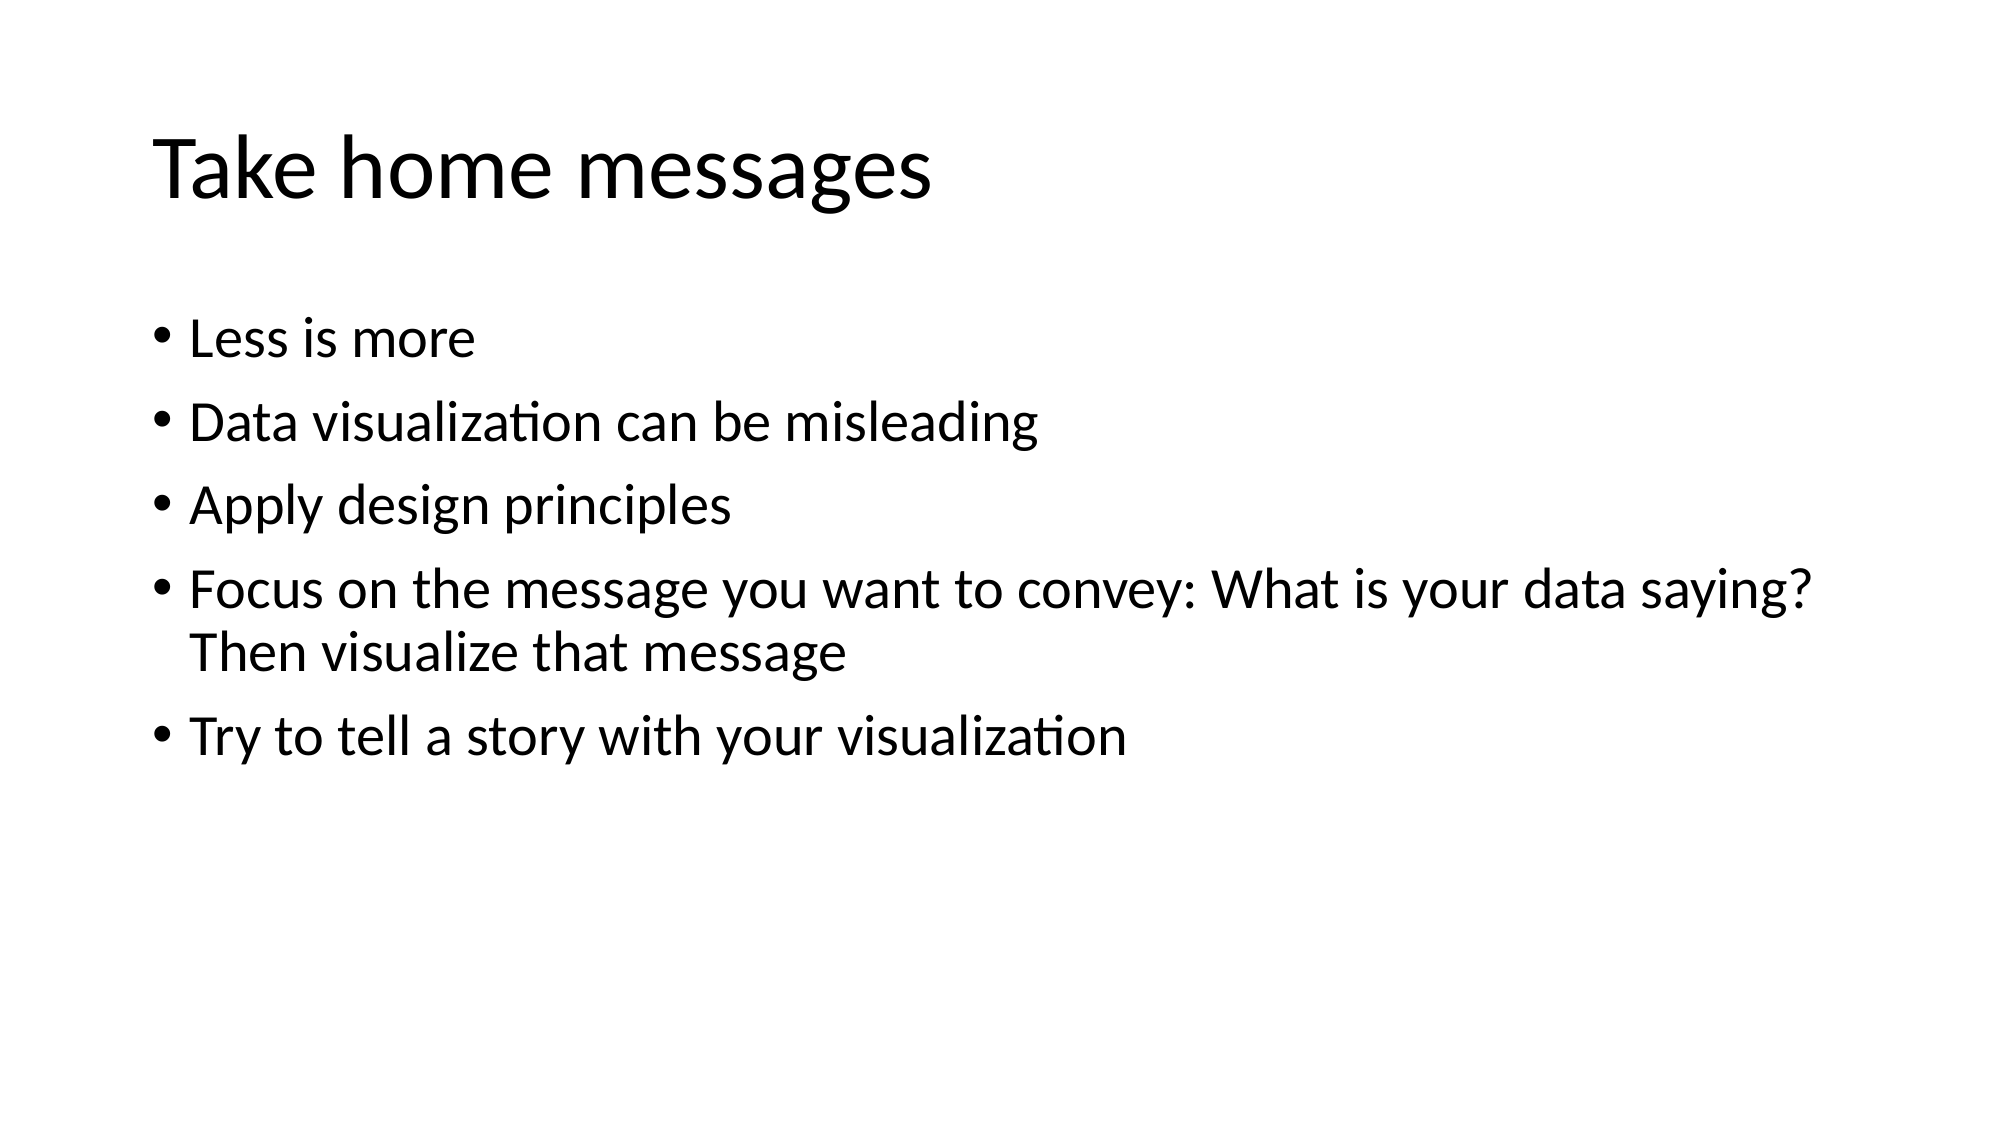

# Take home messages
Less is more
Data visualization can be misleading
Apply design principles
Focus on the message you want to convey: What is your data saying? Then visualize that message
Try to tell a story with your visualization